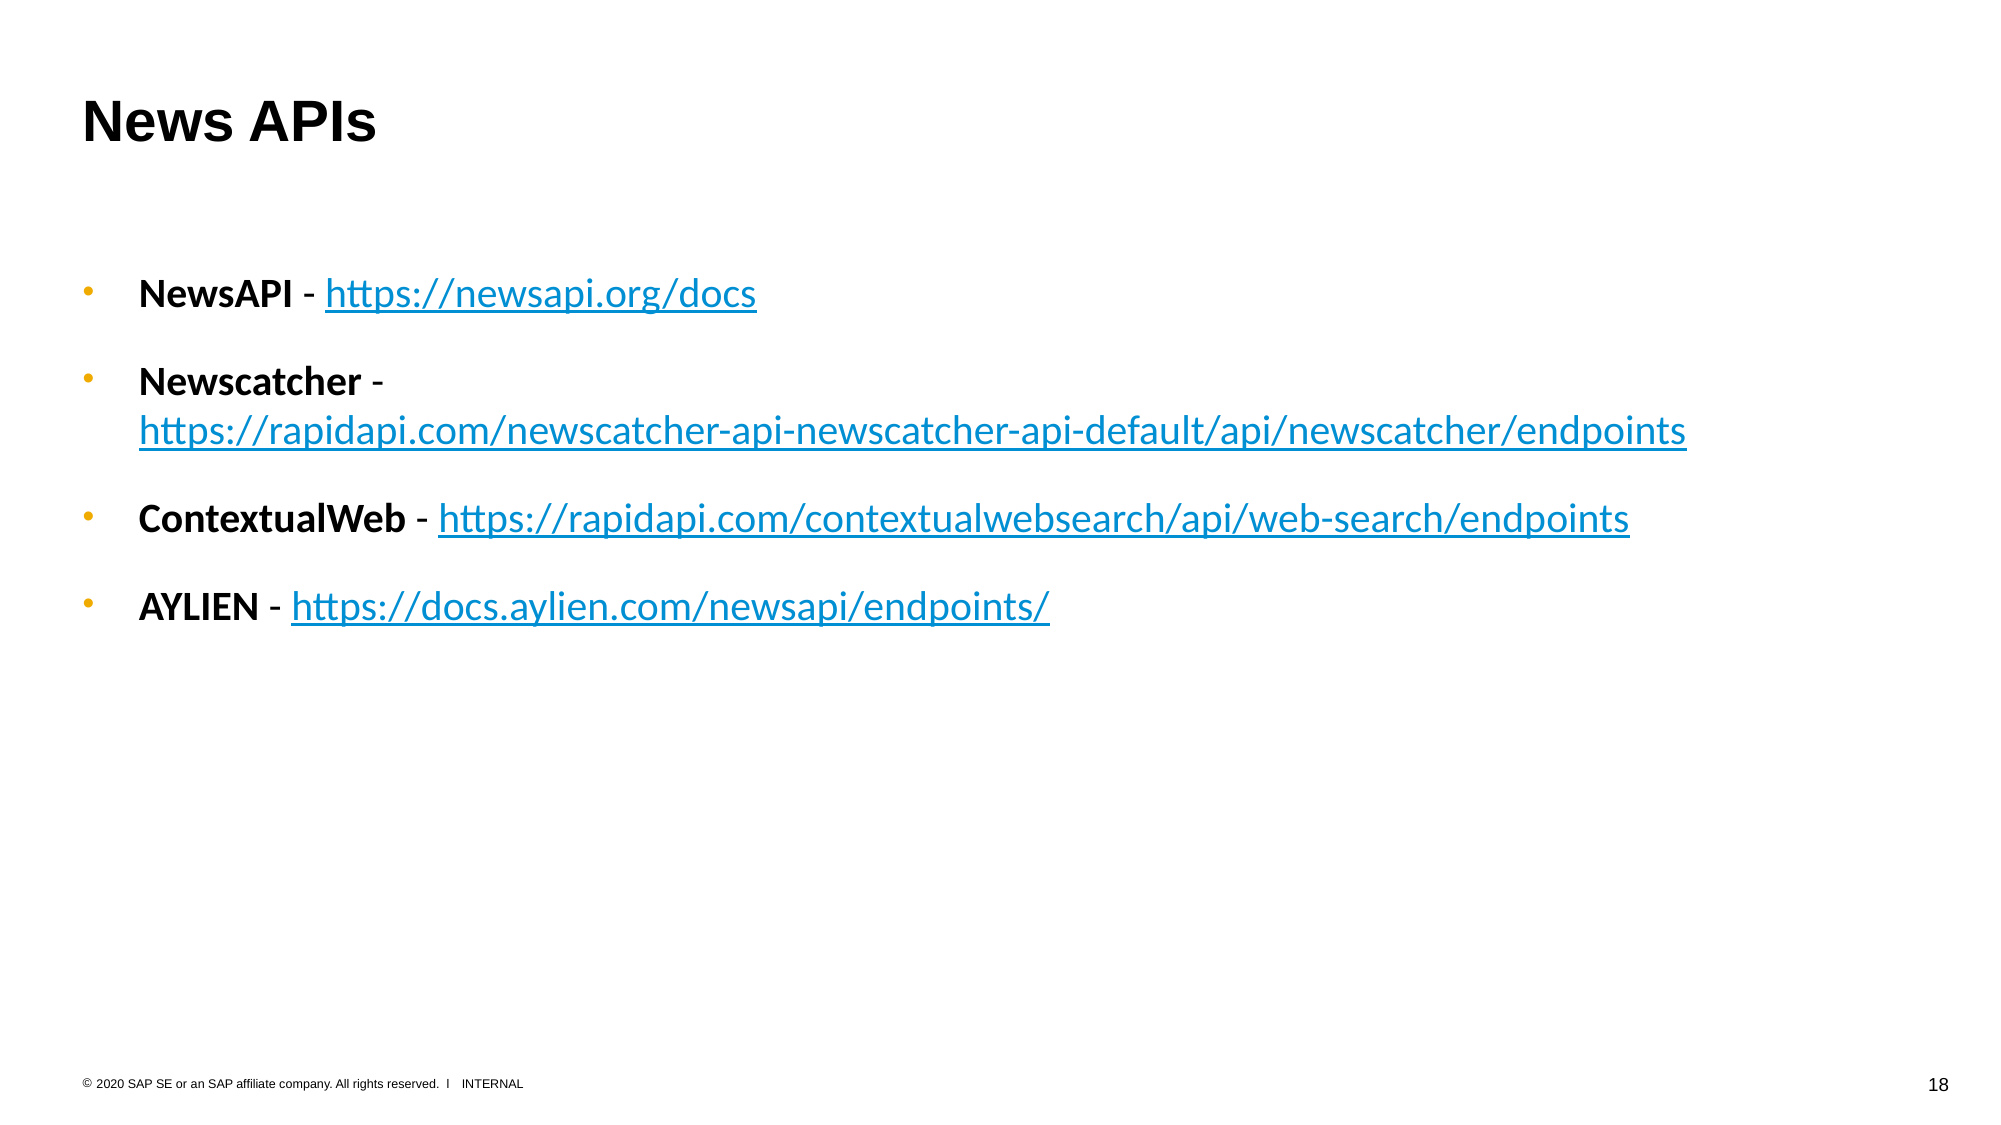

# News APIs
NewsAPI - https://newsapi.org/docs
Newscatcher - https://rapidapi.com/newscatcher-api-newscatcher-api-default/api/newscatcher/endpoints
ContextualWeb - https://rapidapi.com/contextualwebsearch/api/web-search/endpoints
AYLIEN - https://docs.aylien.com/newsapi/endpoints/